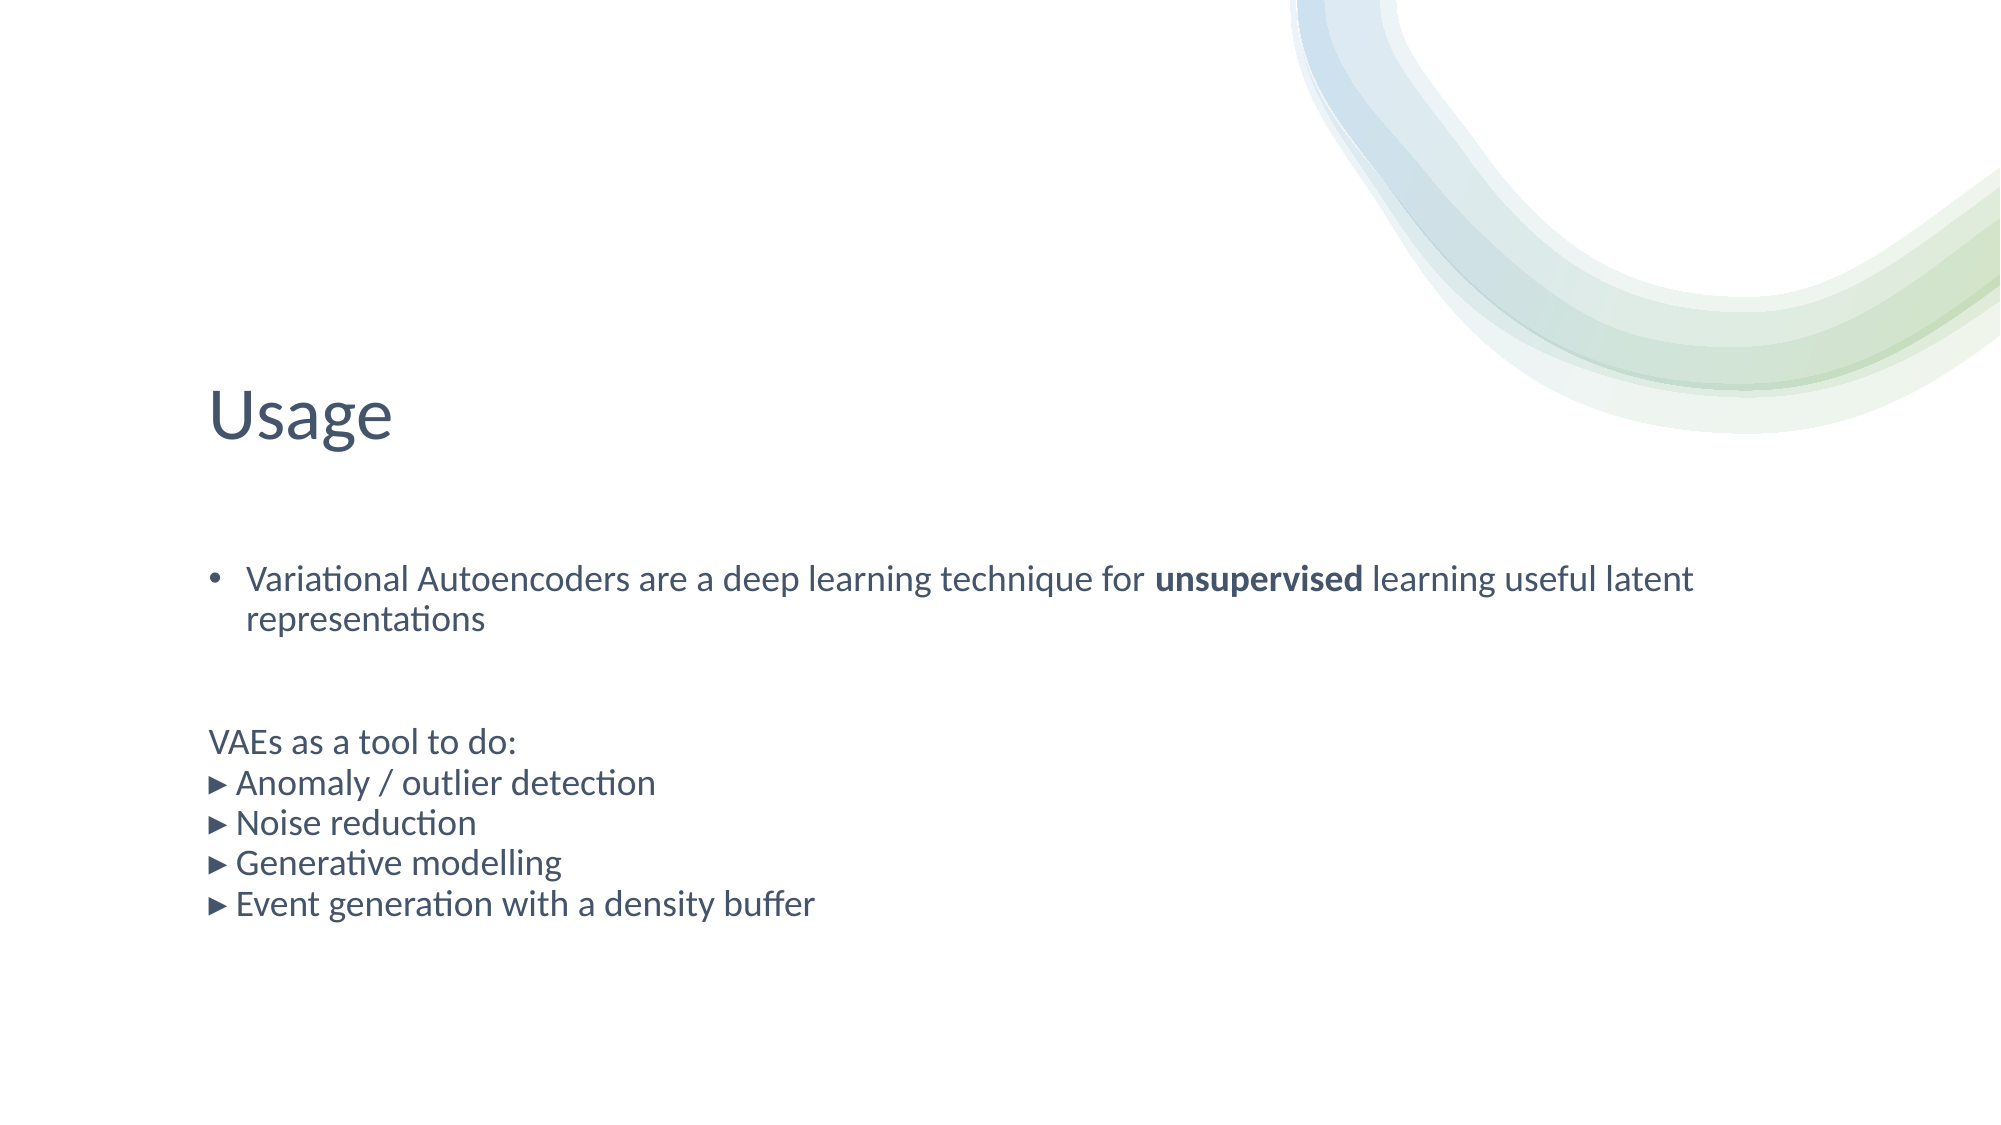

# Usage
Variational Autoencoders are a deep learning technique for unsupervised learning useful latent representations

VAEs as a tool to do:
▸ Anomaly / outlier detection
▸ Noise reduction
▸ Generative modelling
▸ Event generation with a density buffer